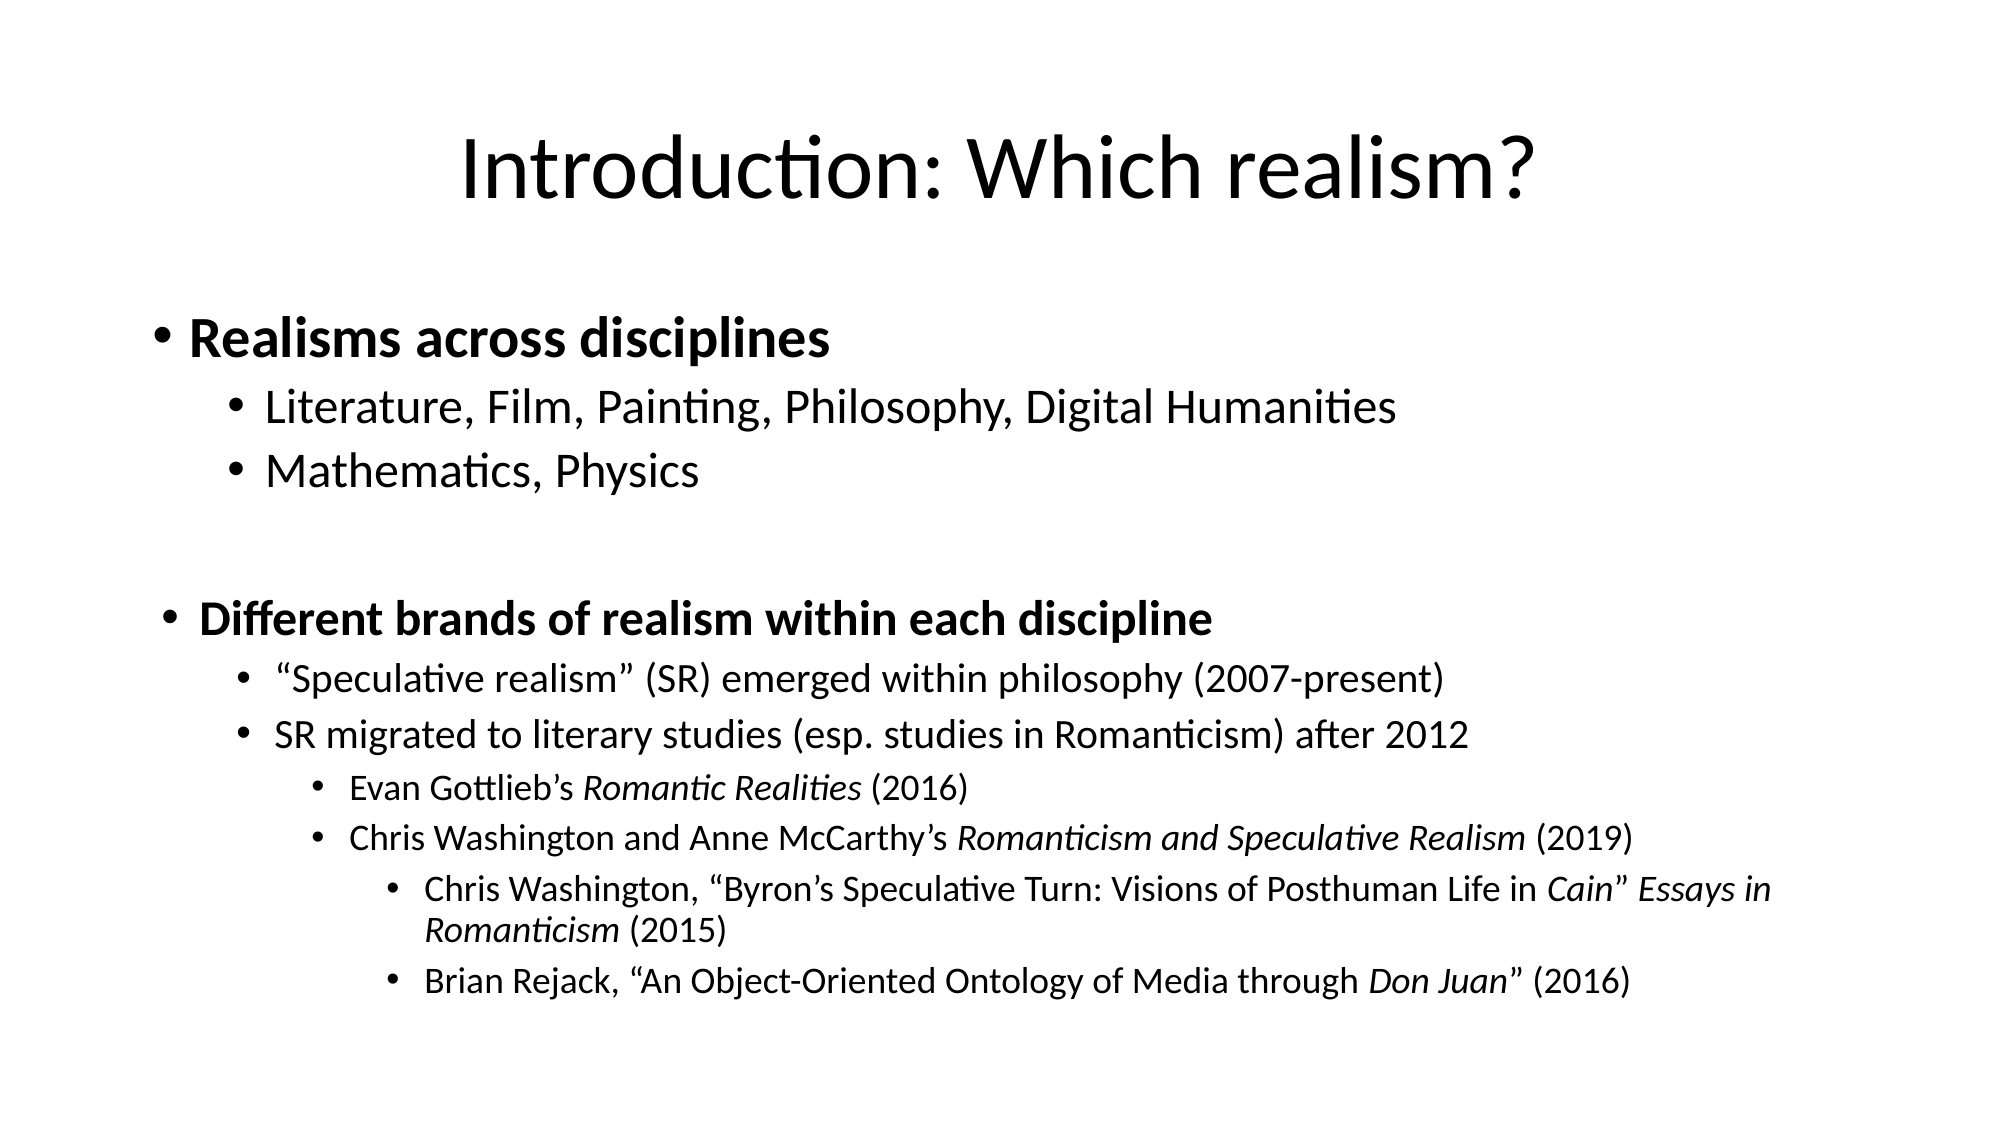

# Introduction: Which realism?
Realisms across disciplines
Literature, Film, Painting, Philosophy, Digital Humanities
Mathematics, Physics

Different brands of realism within each discipline
“Speculative realism” (SR) emerged within philosophy (2007-present)
SR migrated to literary studies (esp. studies in Romanticism) after 2012
Evan Gottlieb’s Romantic Realities (2016)
Chris Washington and Anne McCarthy’s Romanticism and Speculative Realism (2019)
Chris Washington, “Byron’s Speculative Turn: Visions of Posthuman Life in Cain” Essays in Romanticism (2015)
Brian Rejack, “An Object-Oriented Ontology of Media through Don Juan” (2016)